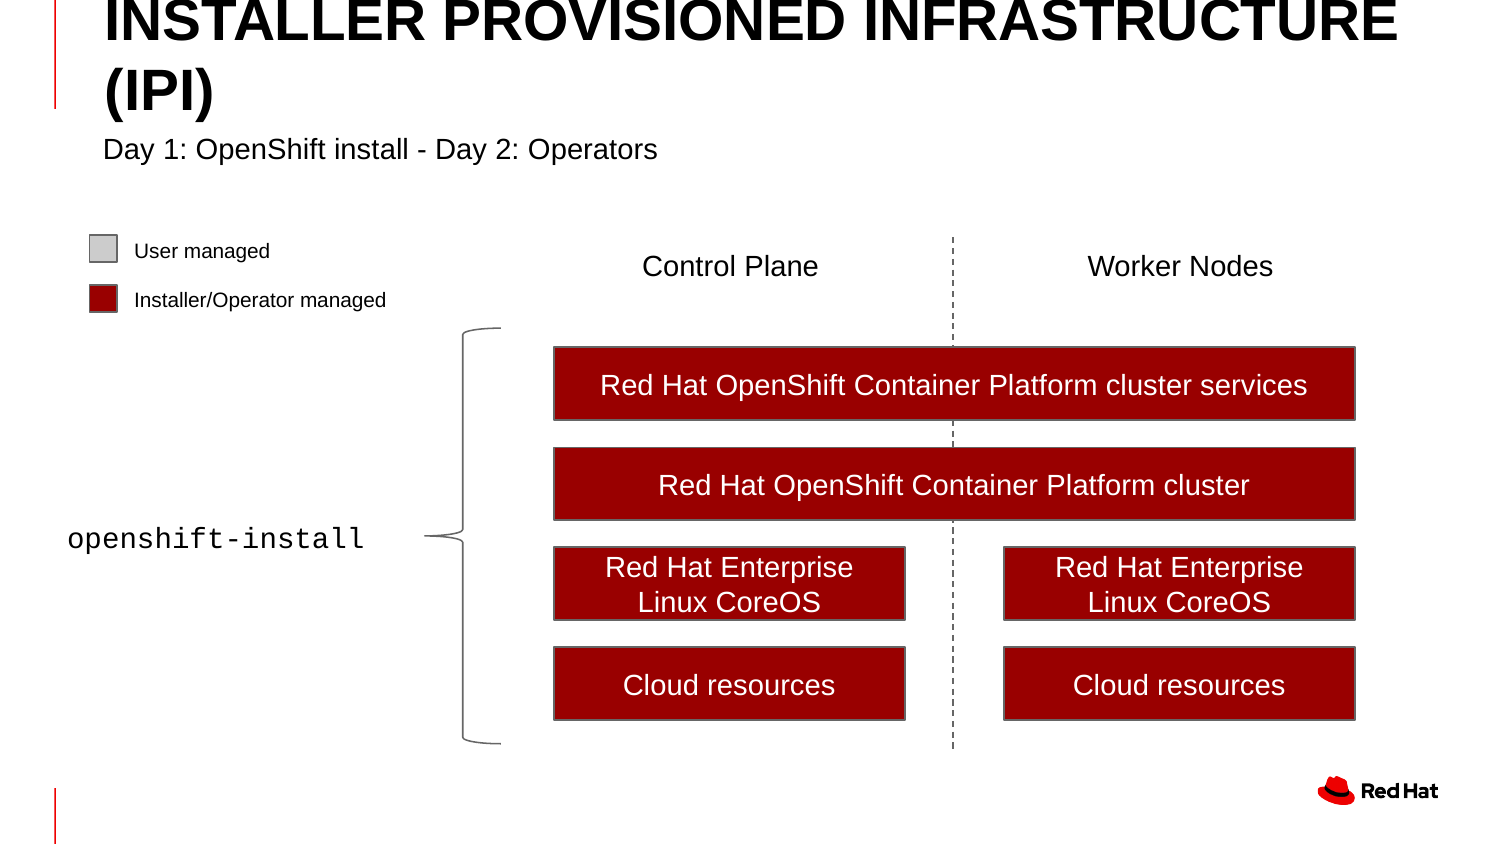

INSTALLER PROVISIONED INFRASTRUCTURE (IPI)
Day 1: OpenShift install - Day 2: Operators
User managed
Control Plane
Worker Nodes

Installer/Operator managed

Red Hat OpenShift Container Platform cluster services
Red Hat OpenShift Container Platform cluster
openshift-install
Red Hat Enterprise Linux CoreOS
Red Hat Enterprise Linux CoreOS
Cloud resources
Cloud resources